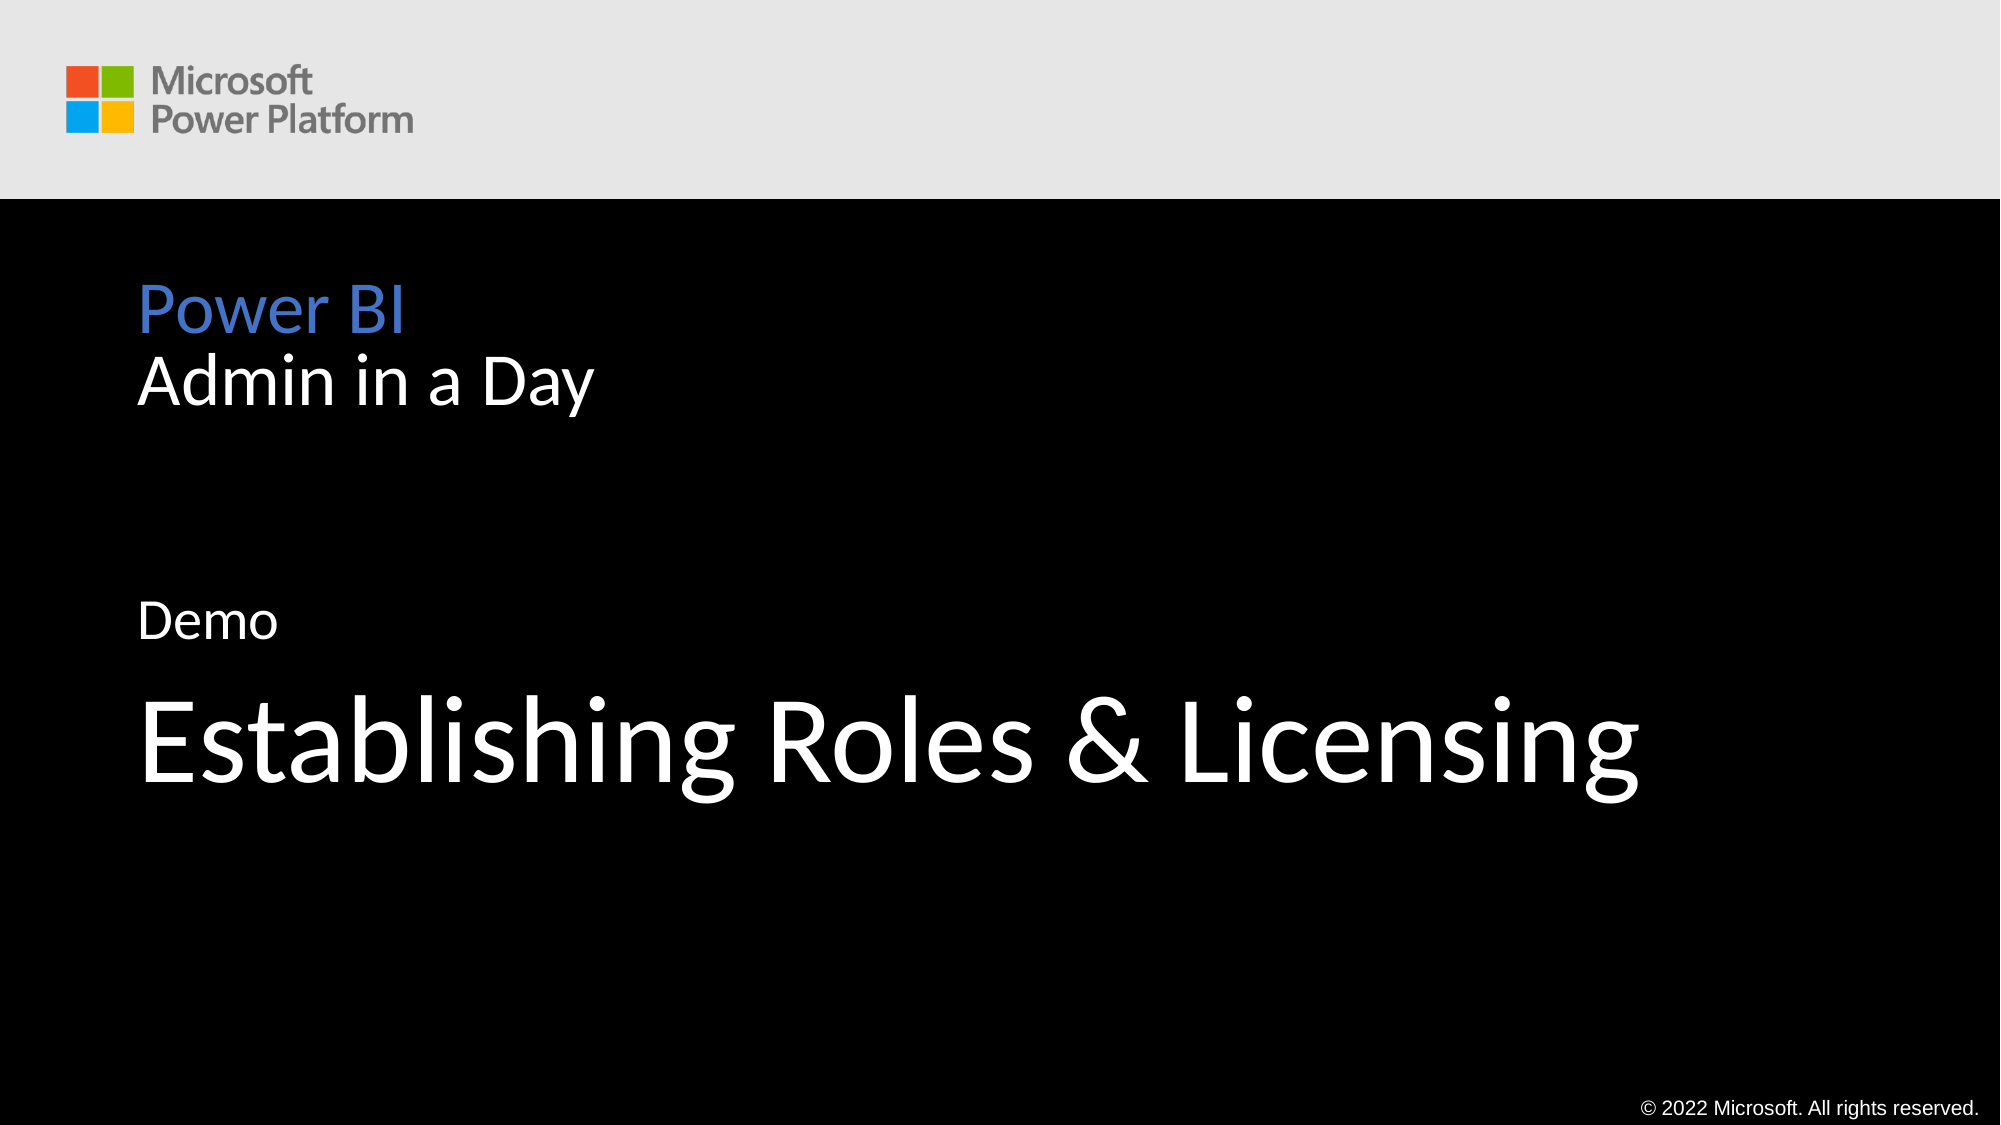

# Power BI Admin in a Day
Demo
Establishing Roles & Licensing
© 2022 Microsoft. All rights reserved.